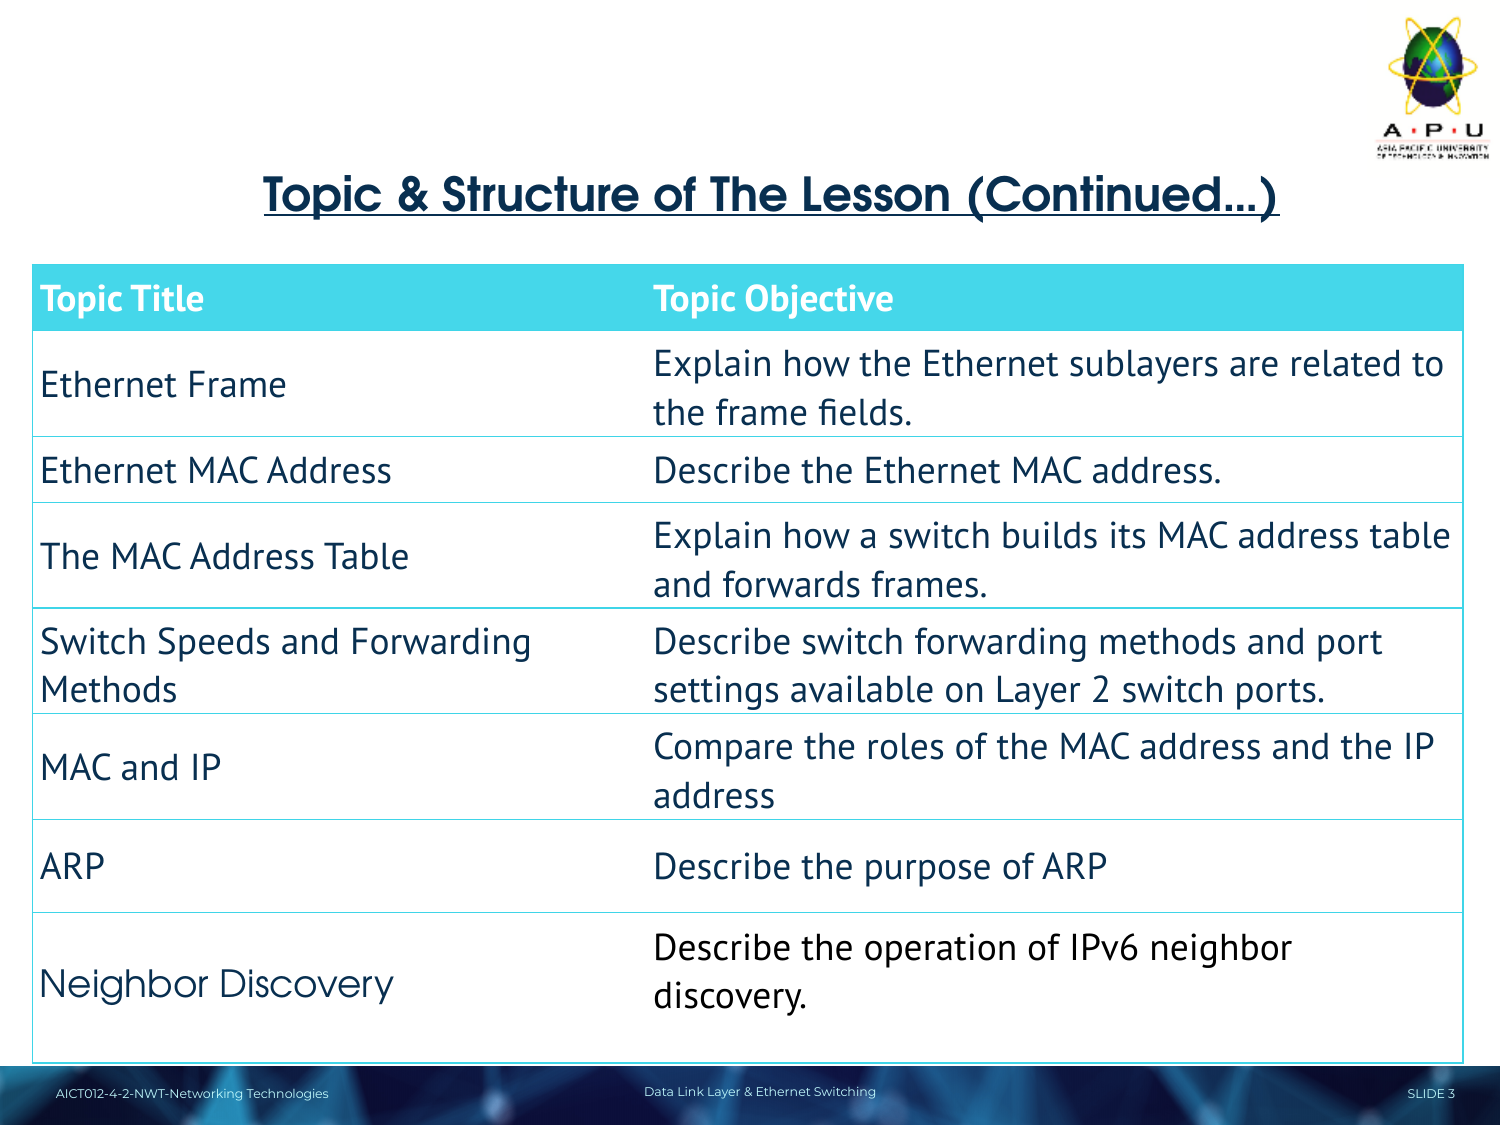

# Topic & Structure of The Lesson (Continued…)
| Topic Title | Topic Objective |
| --- | --- |
| Ethernet Frame | Explain how the Ethernet sublayers are related to the frame fields. |
| Ethernet MAC Address | Describe the Ethernet MAC address. |
| The MAC Address Table | Explain how a switch builds its MAC address table and forwards frames. |
| Switch Speeds and Forwarding Methods | Describe switch forwarding methods and port settings available on Layer 2 switch ports. |
| MAC and IP | Compare the roles of the MAC address and the IP address |
| ARP | Describe the purpose of ARP |
| Neighbor Discovery | Describe the operation of IPv6 neighbor discovery. |